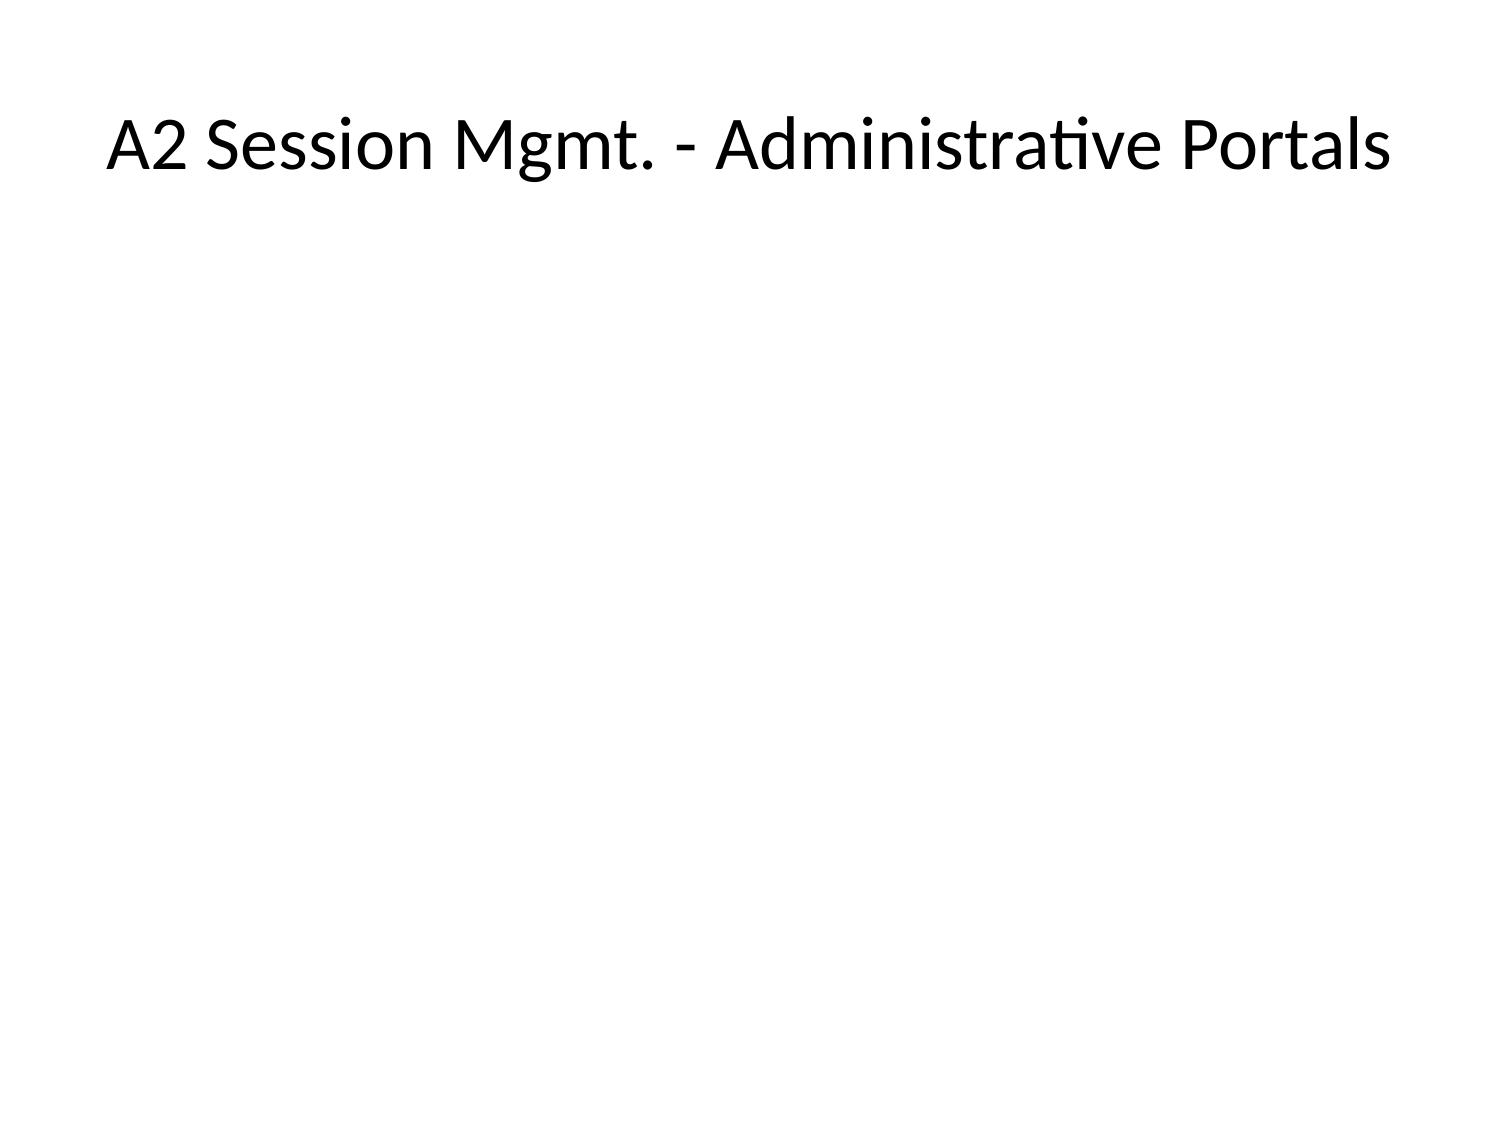

# A2 Session Mgmt. - Administrative Portals